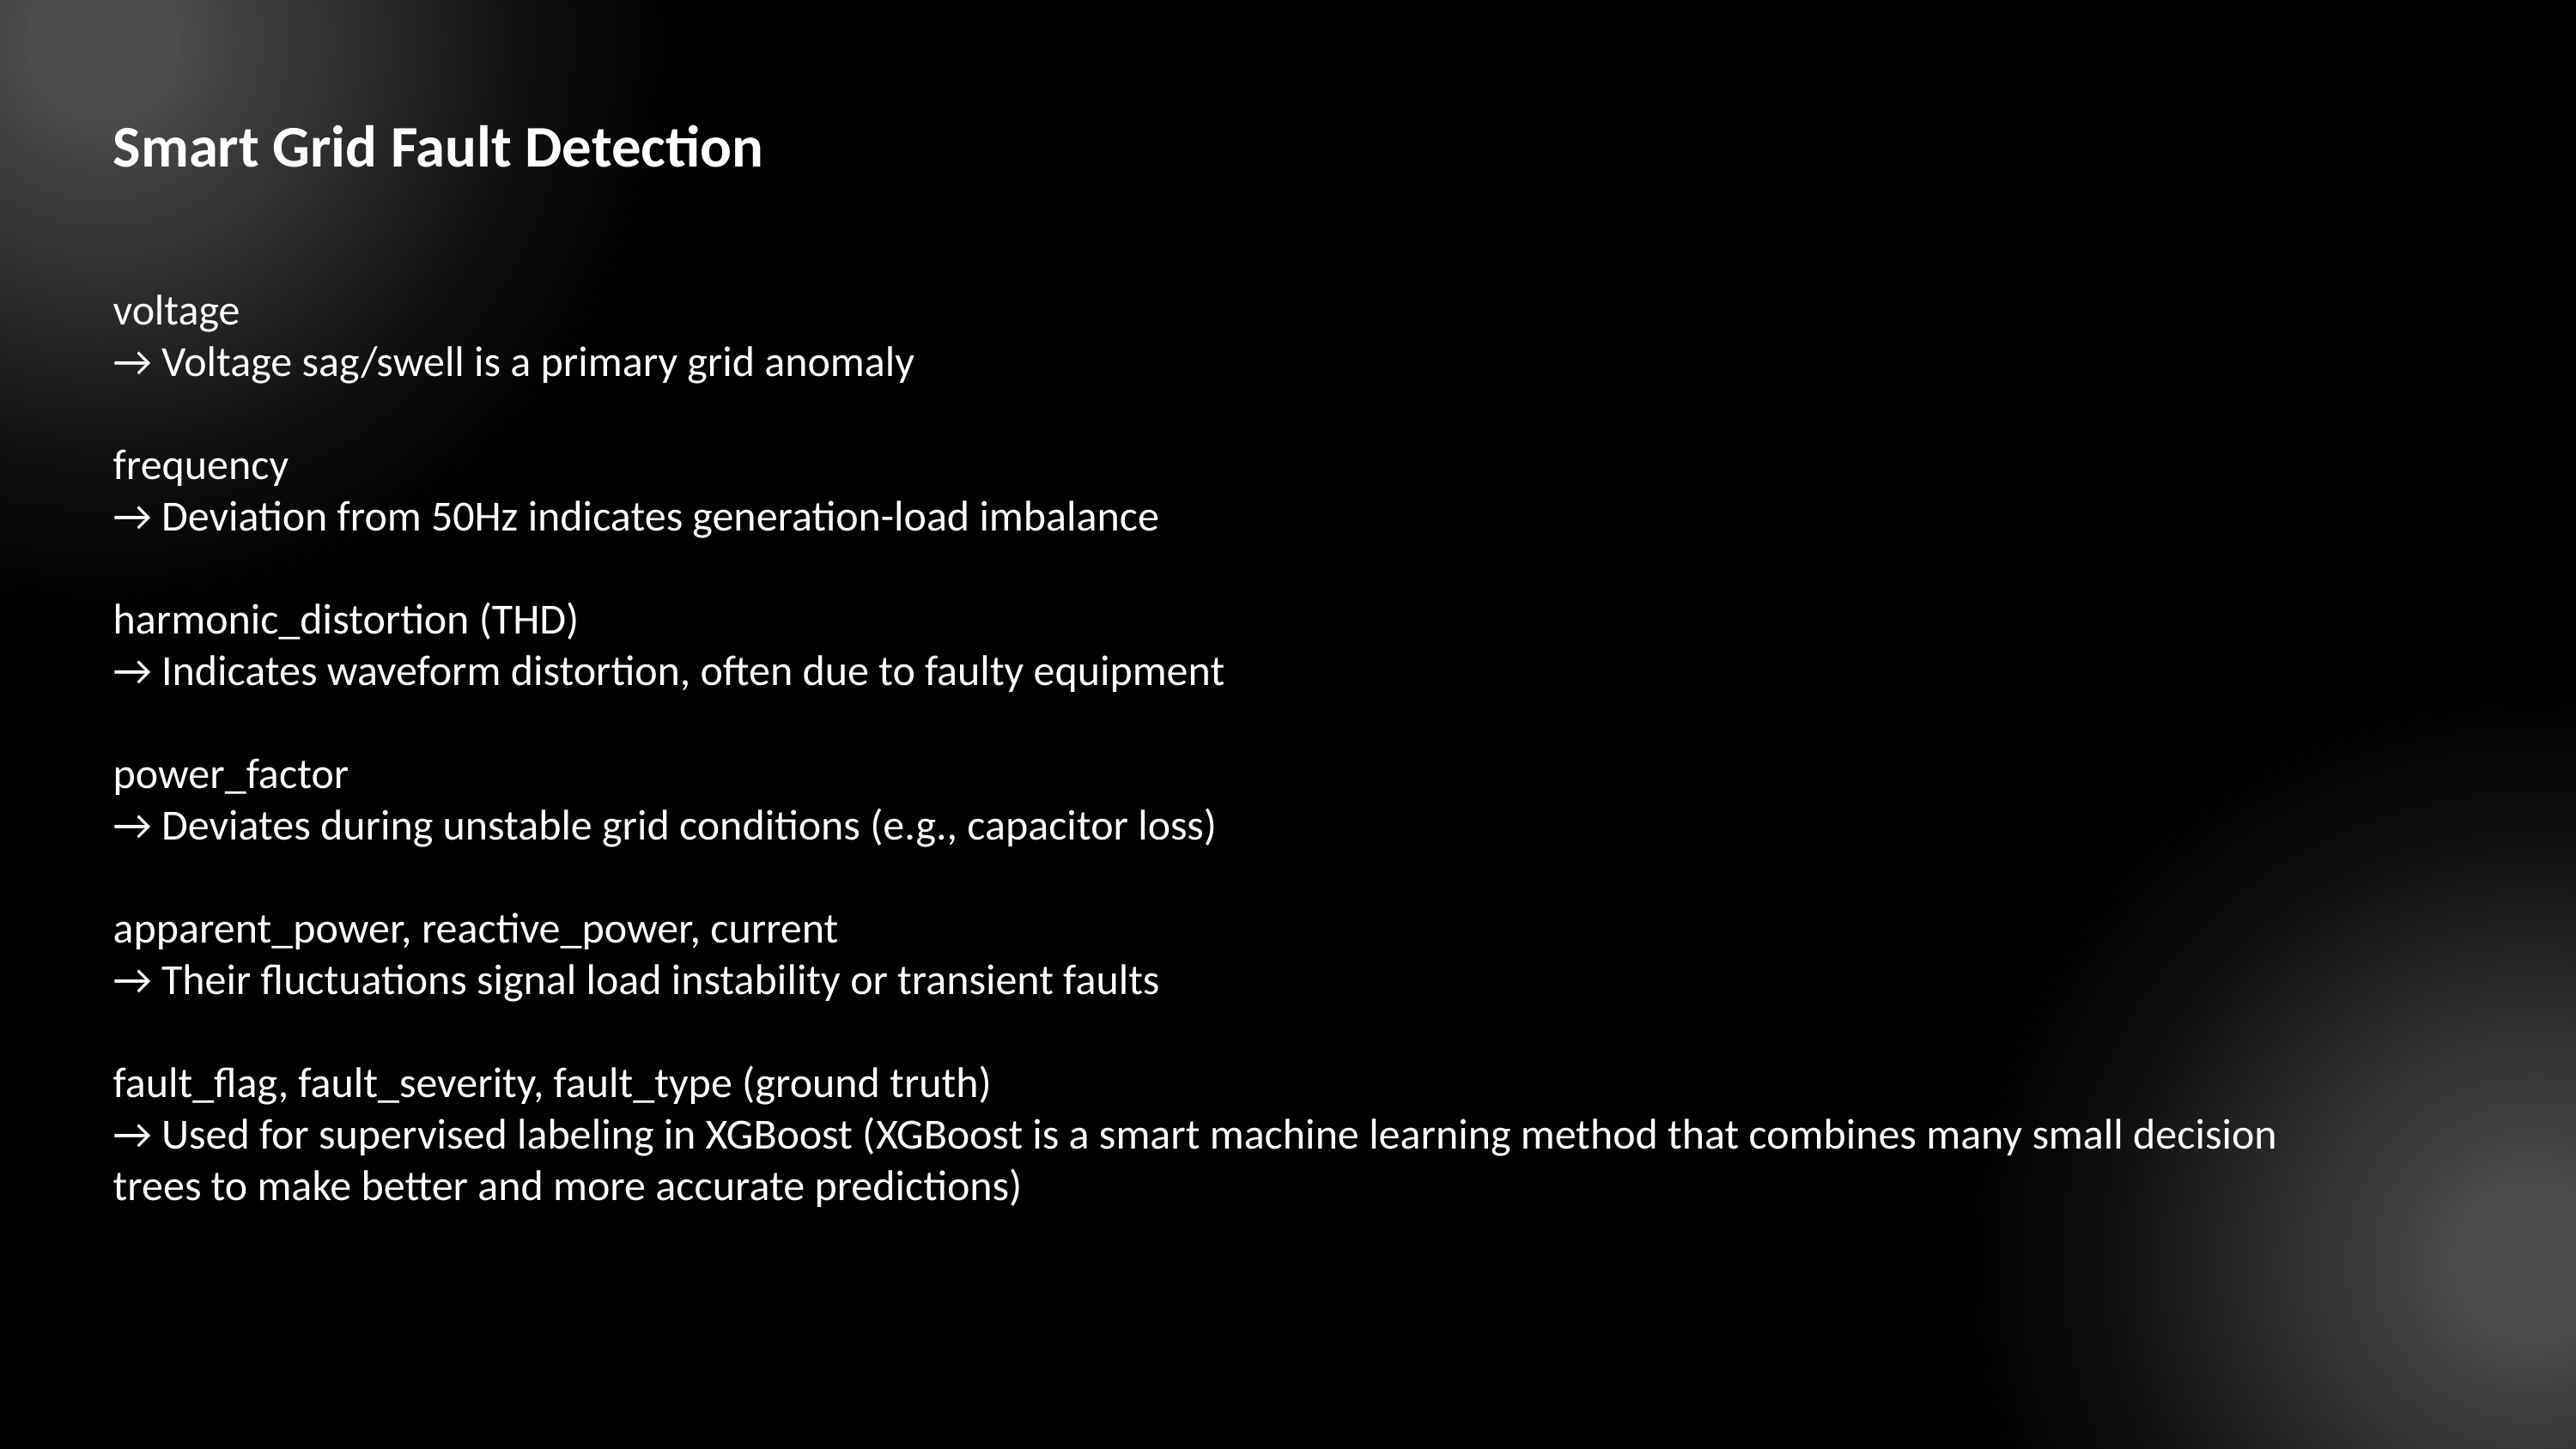

Smart Grid Fault Detection

voltage
→ Voltage sag/swell is a primary grid anomaly

frequency
→ Deviation from 50Hz indicates generation-load imbalance

harmonic_distortion (THD)
→ Indicates waveform distortion, often due to faulty equipment

power_factor
→ Deviates during unstable grid conditions (e.g., capacitor loss)

apparent_power, reactive_power, current
→ Their fluctuations signal load instability or transient faults

fault_flag, fault_severity, fault_type (ground truth)
→ Used for supervised labeling in XGBoost (XGBoost is a smart machine learning method that combines many small decision trees to make better and more accurate predictions)